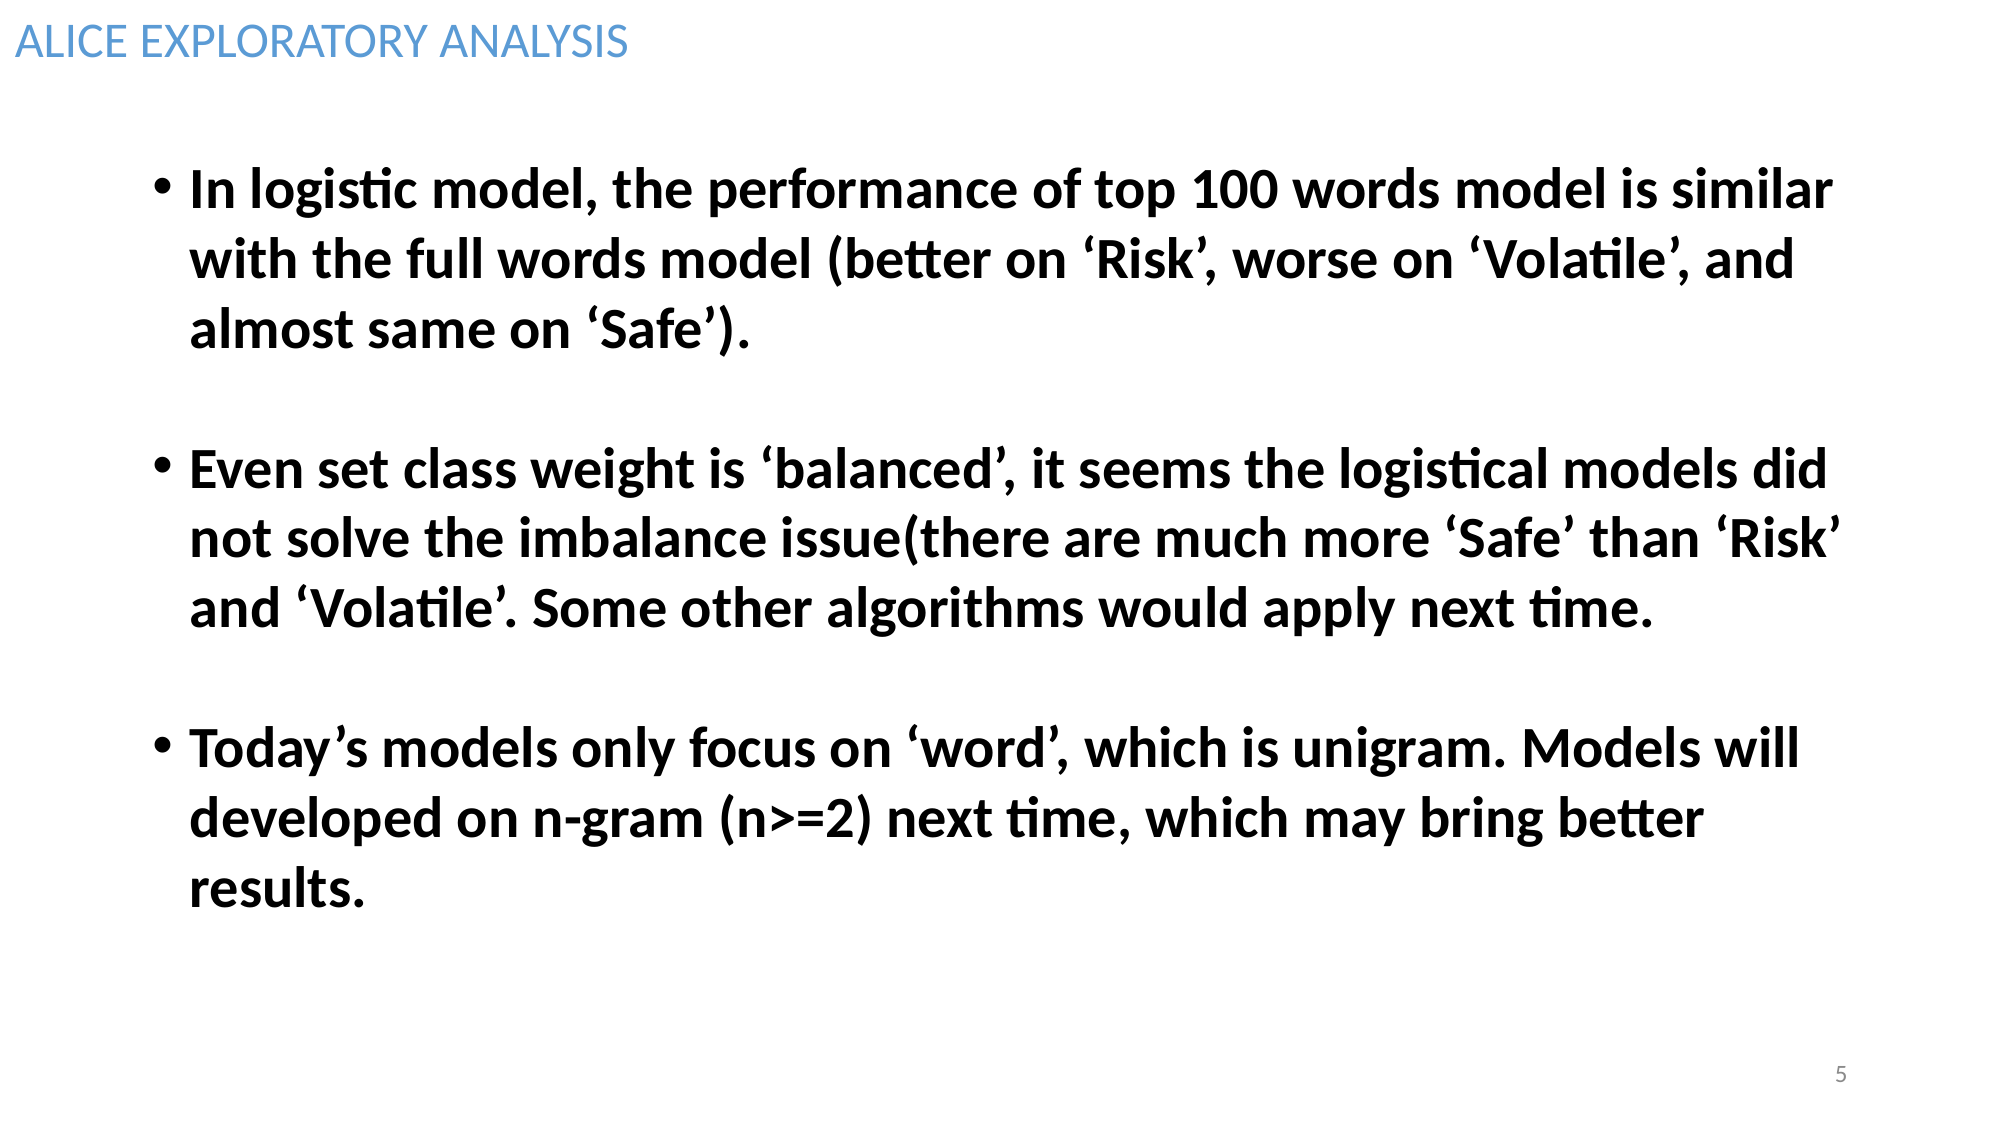

ALICE EXPLORATORY ANALYSIS
In logistic model, the performance of top 100 words model is similar with the full words model (better on ‘Risk’, worse on ‘Volatile’, and almost same on ‘Safe’).
Even set class weight is ‘balanced’, it seems the logistical models did not solve the imbalance issue(there are much more ‘Safe’ than ‘Risk’ and ‘Volatile’. Some other algorithms would apply next time.
Today’s models only focus on ‘word’, which is unigram. Models will developed on n-gram (n>=2) next time, which may bring better results.
5